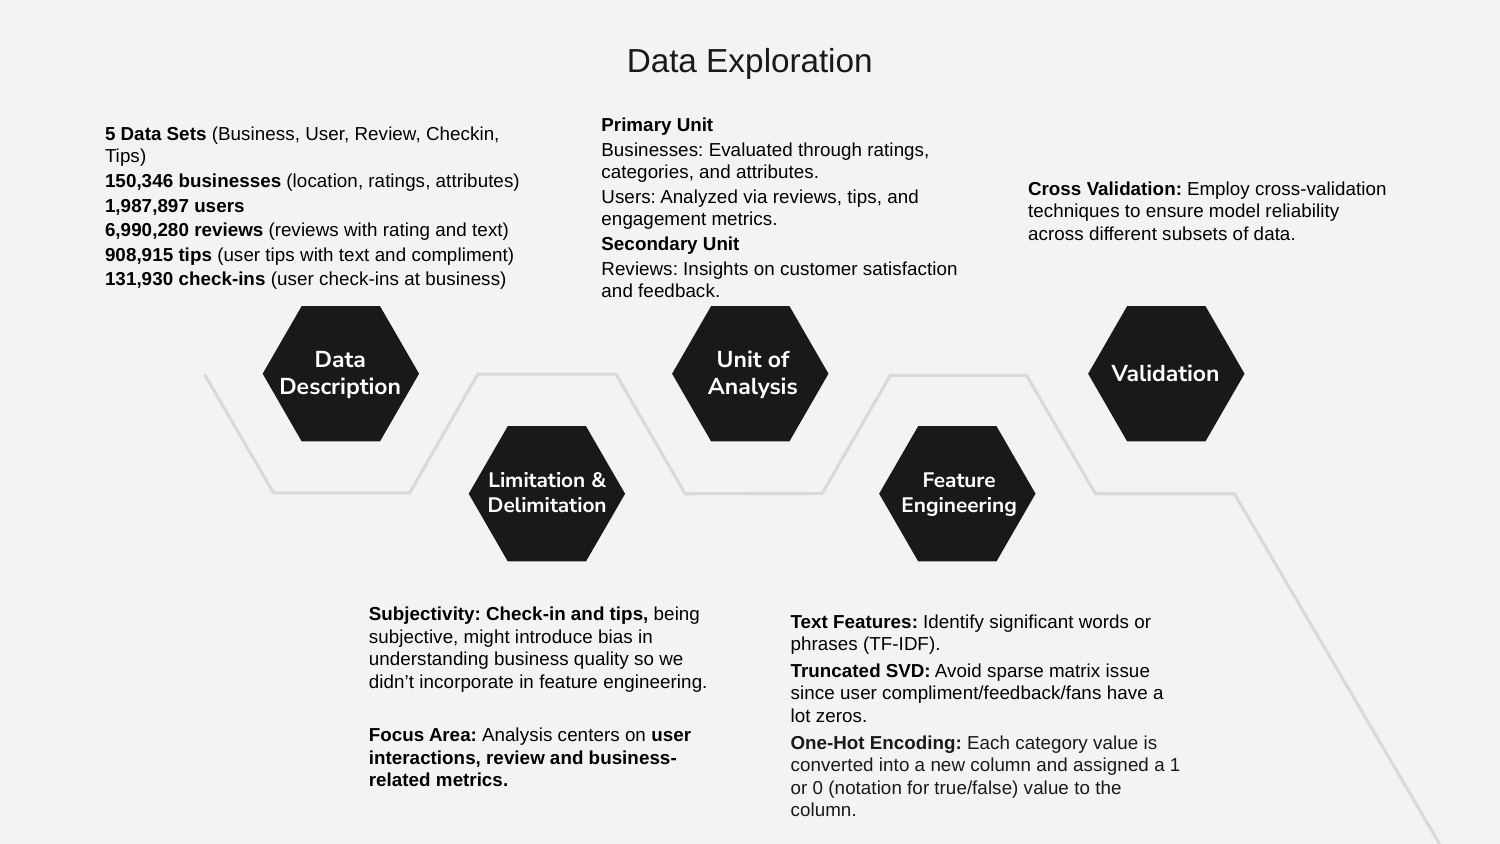

# Data Exploration
Primary Unit
Businesses: Evaluated through ratings, categories, and attributes.
Users: Analyzed via reviews, tips, and engagement metrics.
Secondary Unit
Reviews: Insights on customer satisfaction and feedback.

5 Data Sets (Business, User, Review, Checkin, Tips)
150,346 businesses (location, ratings, attributes)
1,987,897 users
6,990,280 reviews (reviews with rating and text)
908,915 tips (user tips with text and compliment)
131,930 check-ins (user check-ins at business)

Cross Validation: Employ cross-validation techniques to ensure model reliability across different subsets of data.

Data Description
Unit of Analysis
Validation

Limitation & Delimitation
Feature Engineering
Subjectivity: Check-in and tips, being subjective, might introduce bias in understanding business quality so we didn’t incorporate in feature engineering.

Focus Area: Analysis centers on user interactions, review and business-related metrics.

Text Features: Identify significant words or phrases (TF-IDF).
Truncated SVD: Avoid sparse matrix issue since user compliment/feedback/fans have a lot zeros.
One-Hot Encoding: Each category value is converted into a new column and assigned a 1 or 0 (notation for true/false) value to the column.